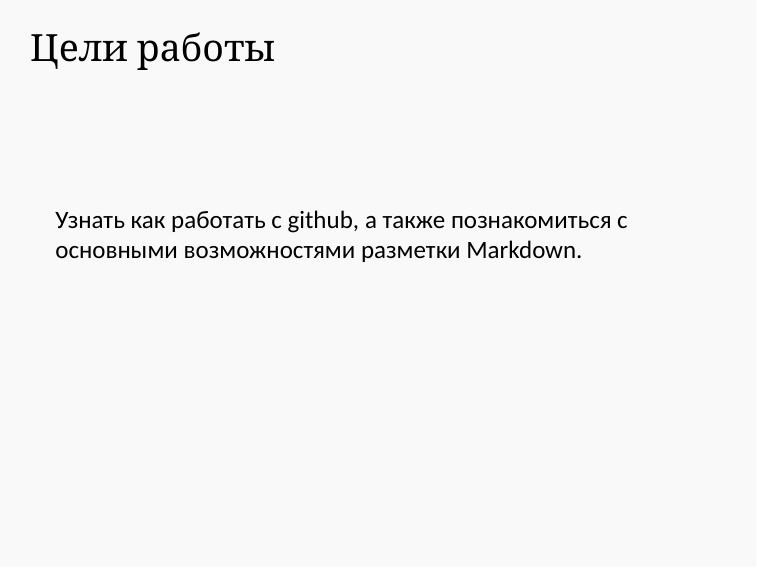

Цели работы

Узнать как работать с github, а также познакомиться с основными возможностями разметки Markdown.